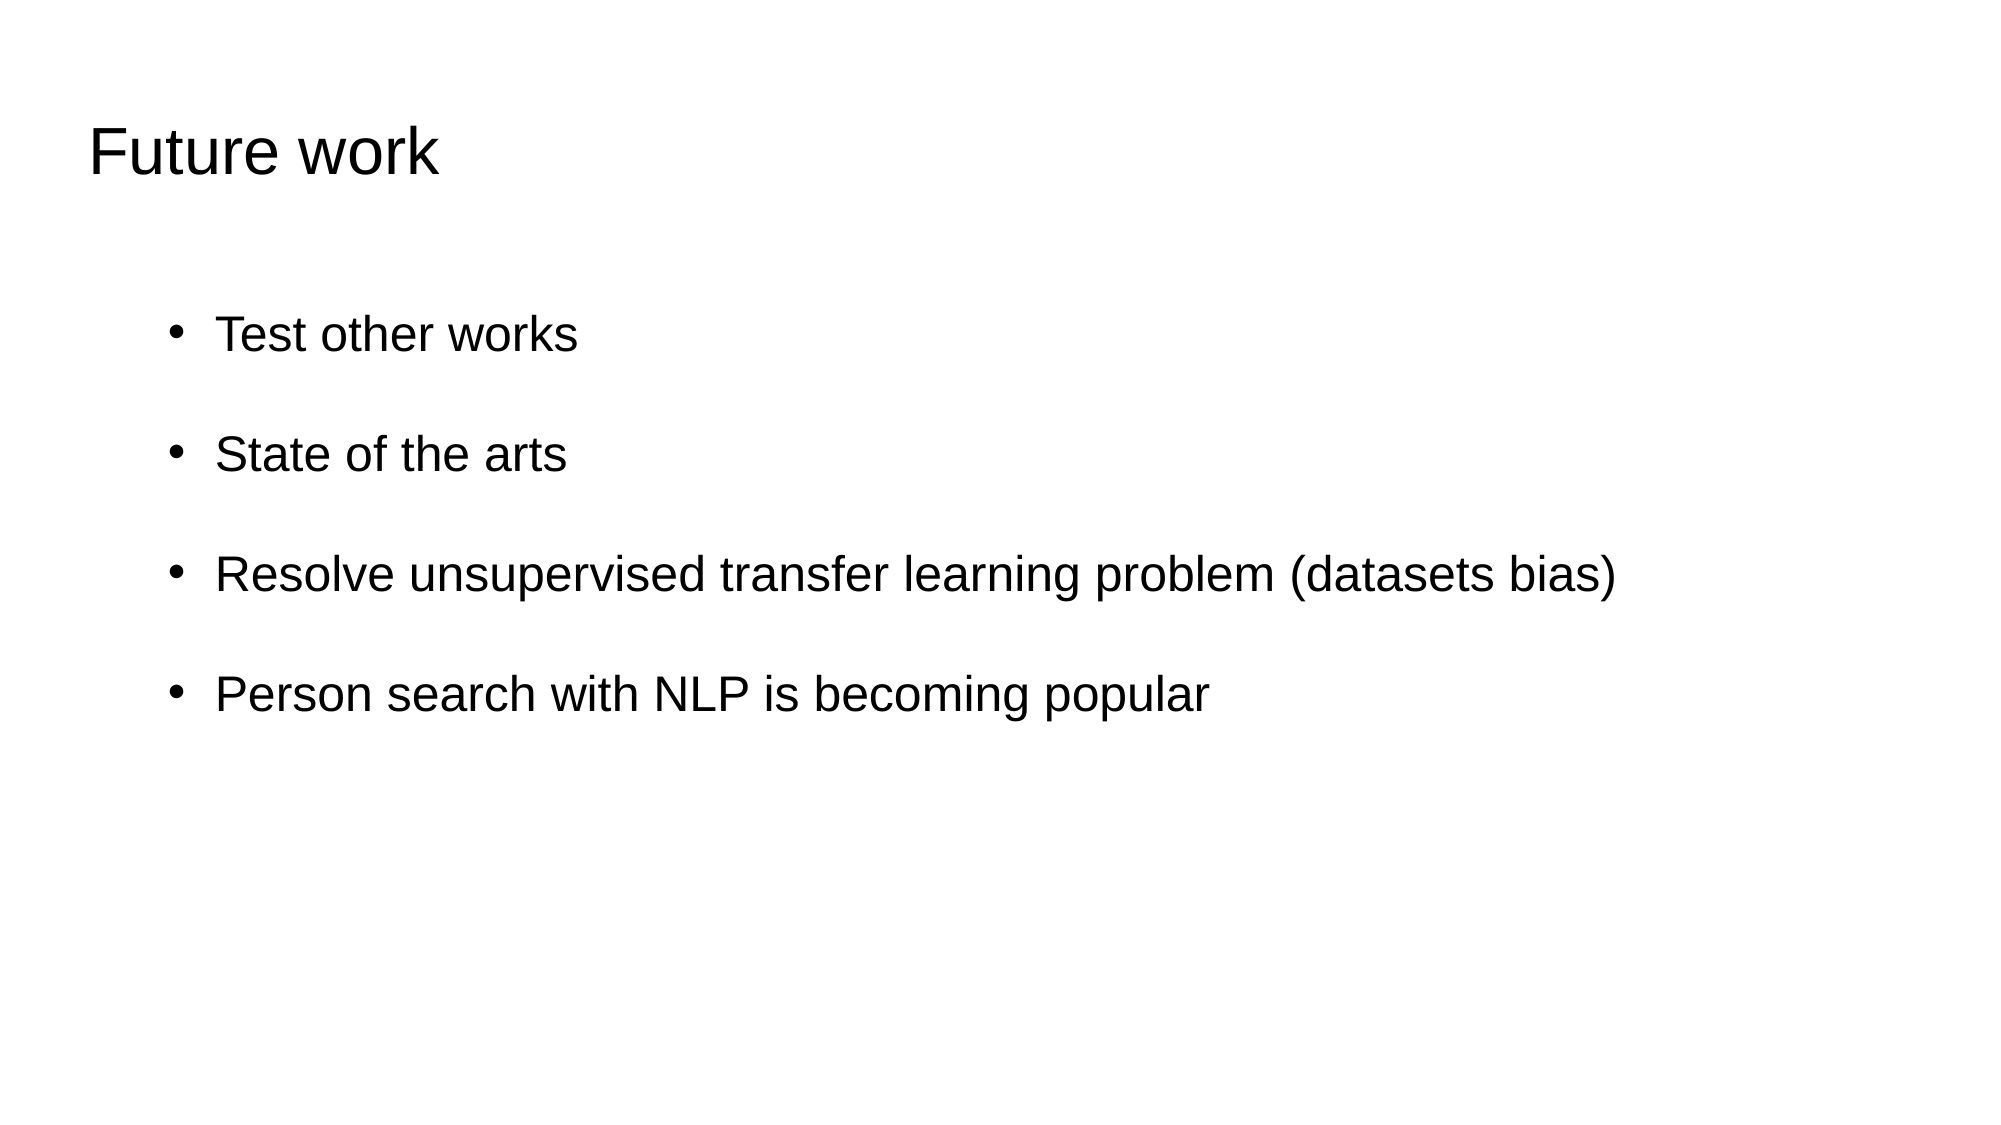

Future work

Test other works

State of the arts

Resolve unsupervised transfer learning problem (datasets bias)

Person search with NLP is becoming popular